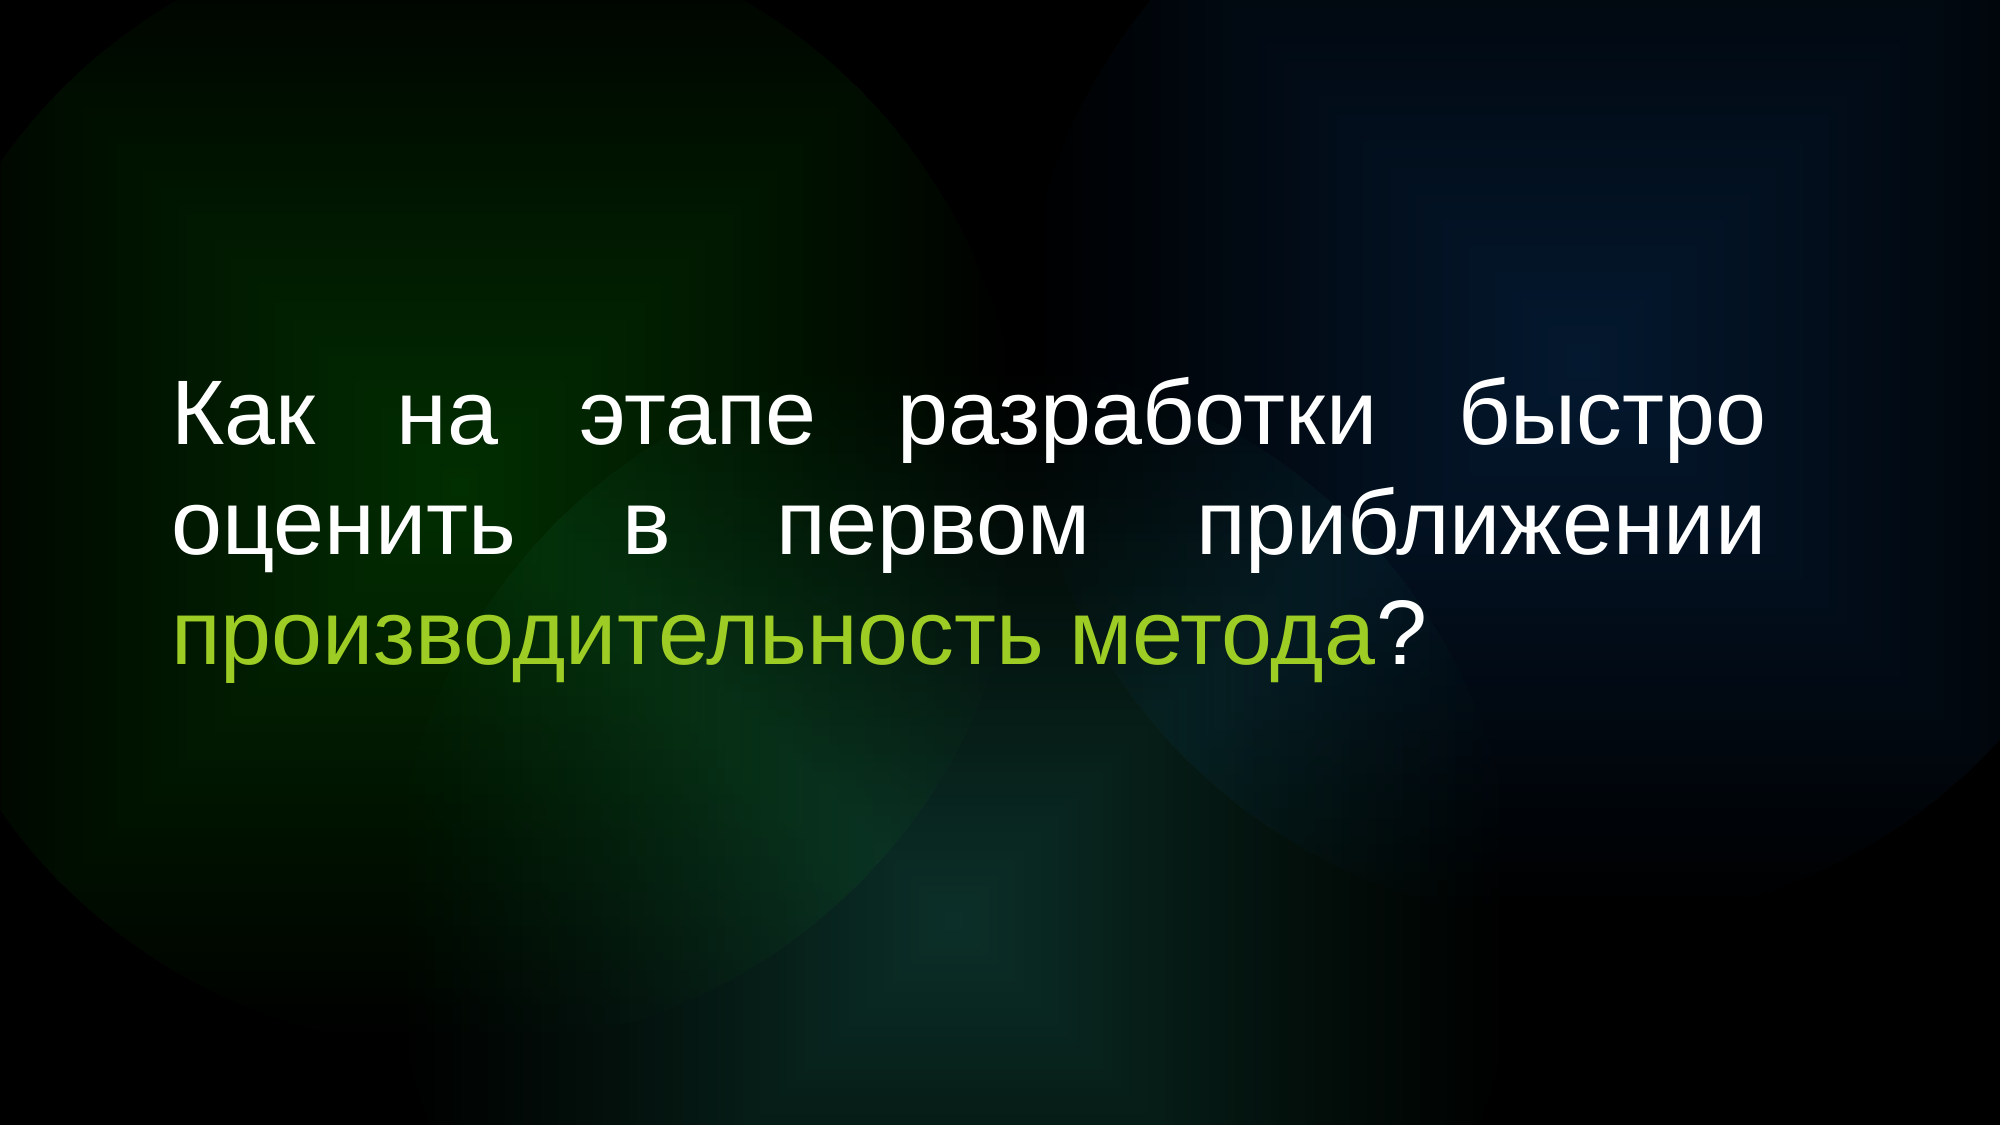

Как на этапе разработки быстро оценить в первом приближении производительность метода?